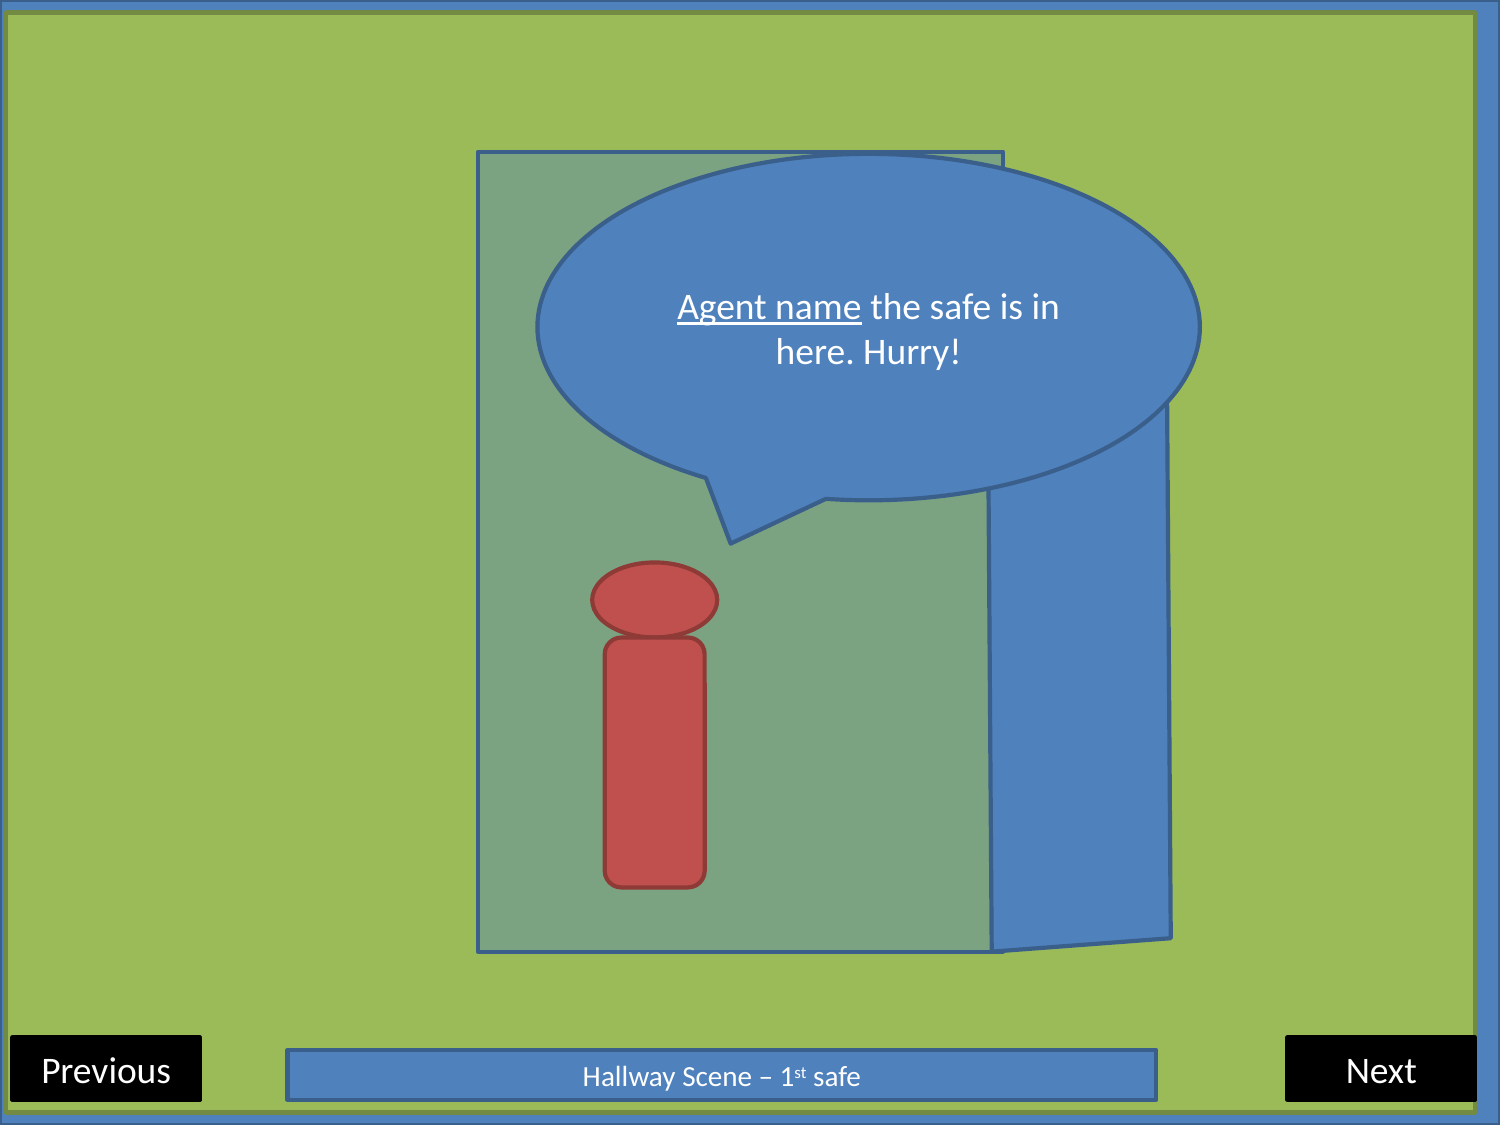

#

Agent name the safe is in here. Hurry!

Previous
Next
Hallway Scene – 1st safe